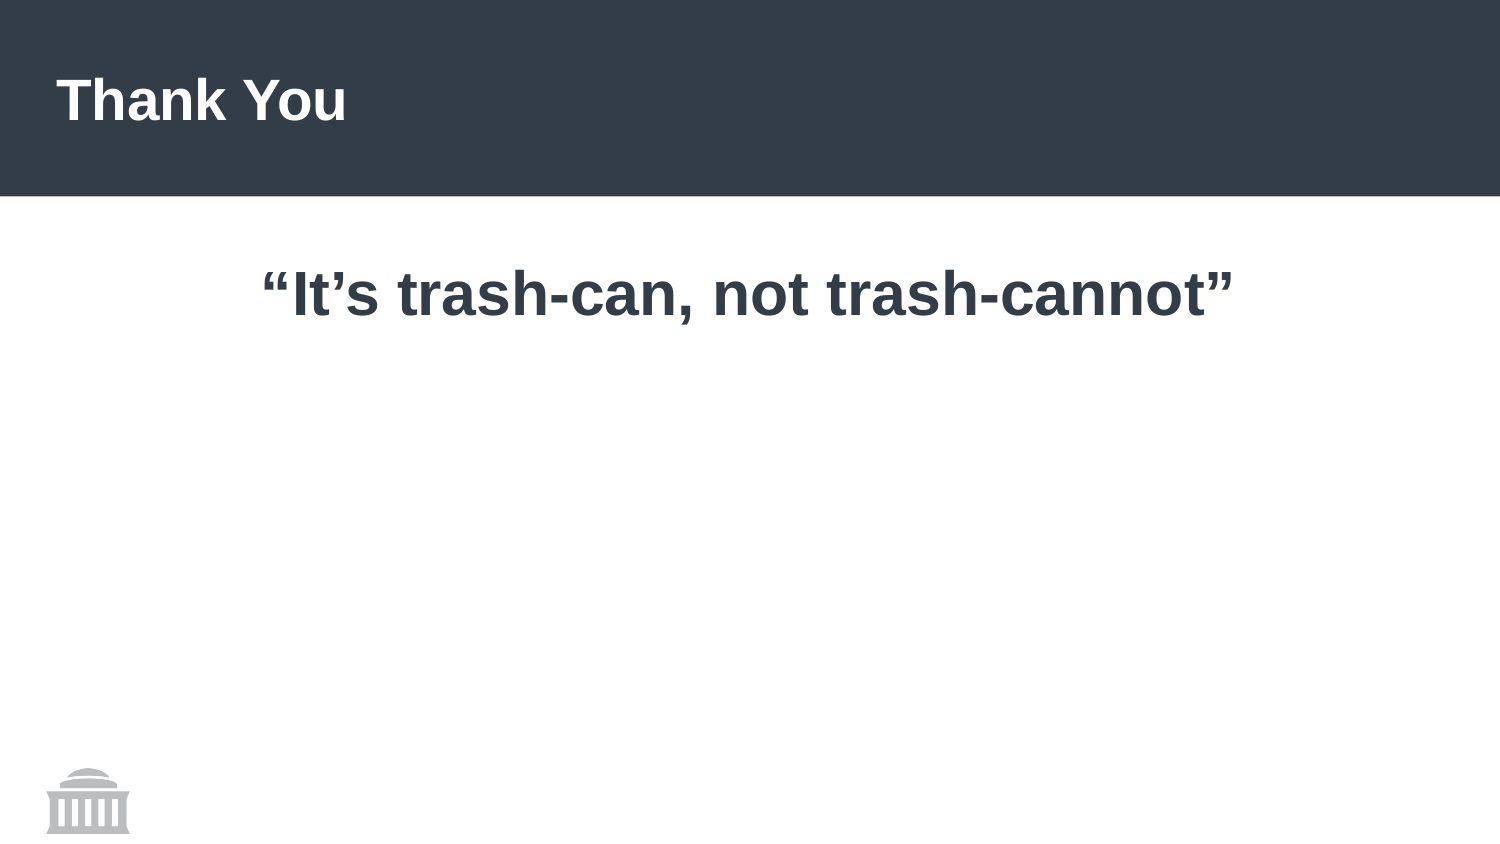

# Thank You
“It’s trash-can, not trash-cannot”